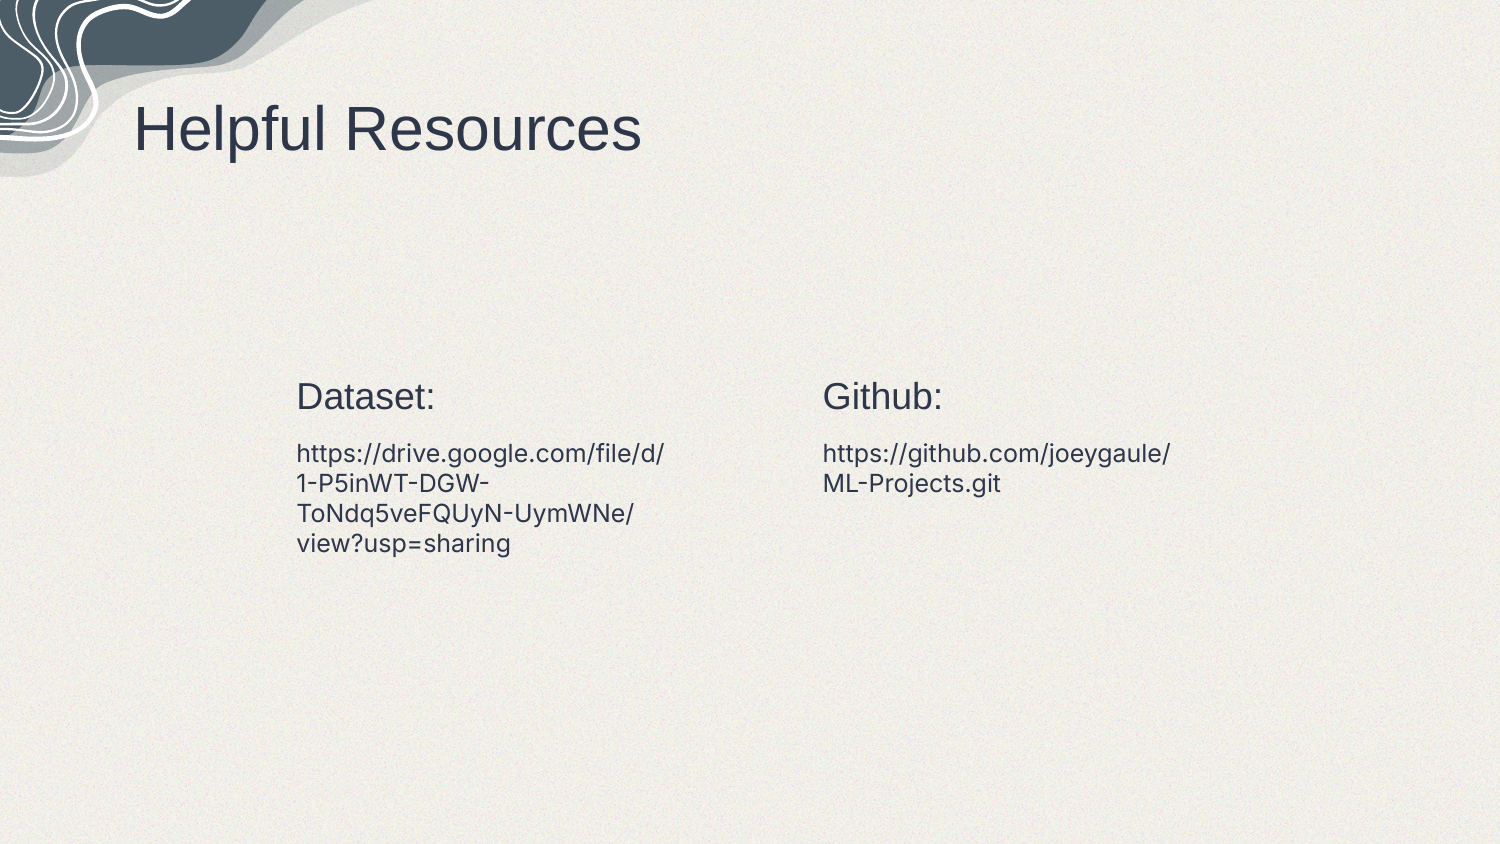

# Helpful Resources
Dataset:
Github:
https://drive.google.com/file/d/1-P5inWT-DGW-ToNdq5veFQUyN-UymWNe/view?usp=sharing
https://github.com/joeygaule/ML-Projects.git